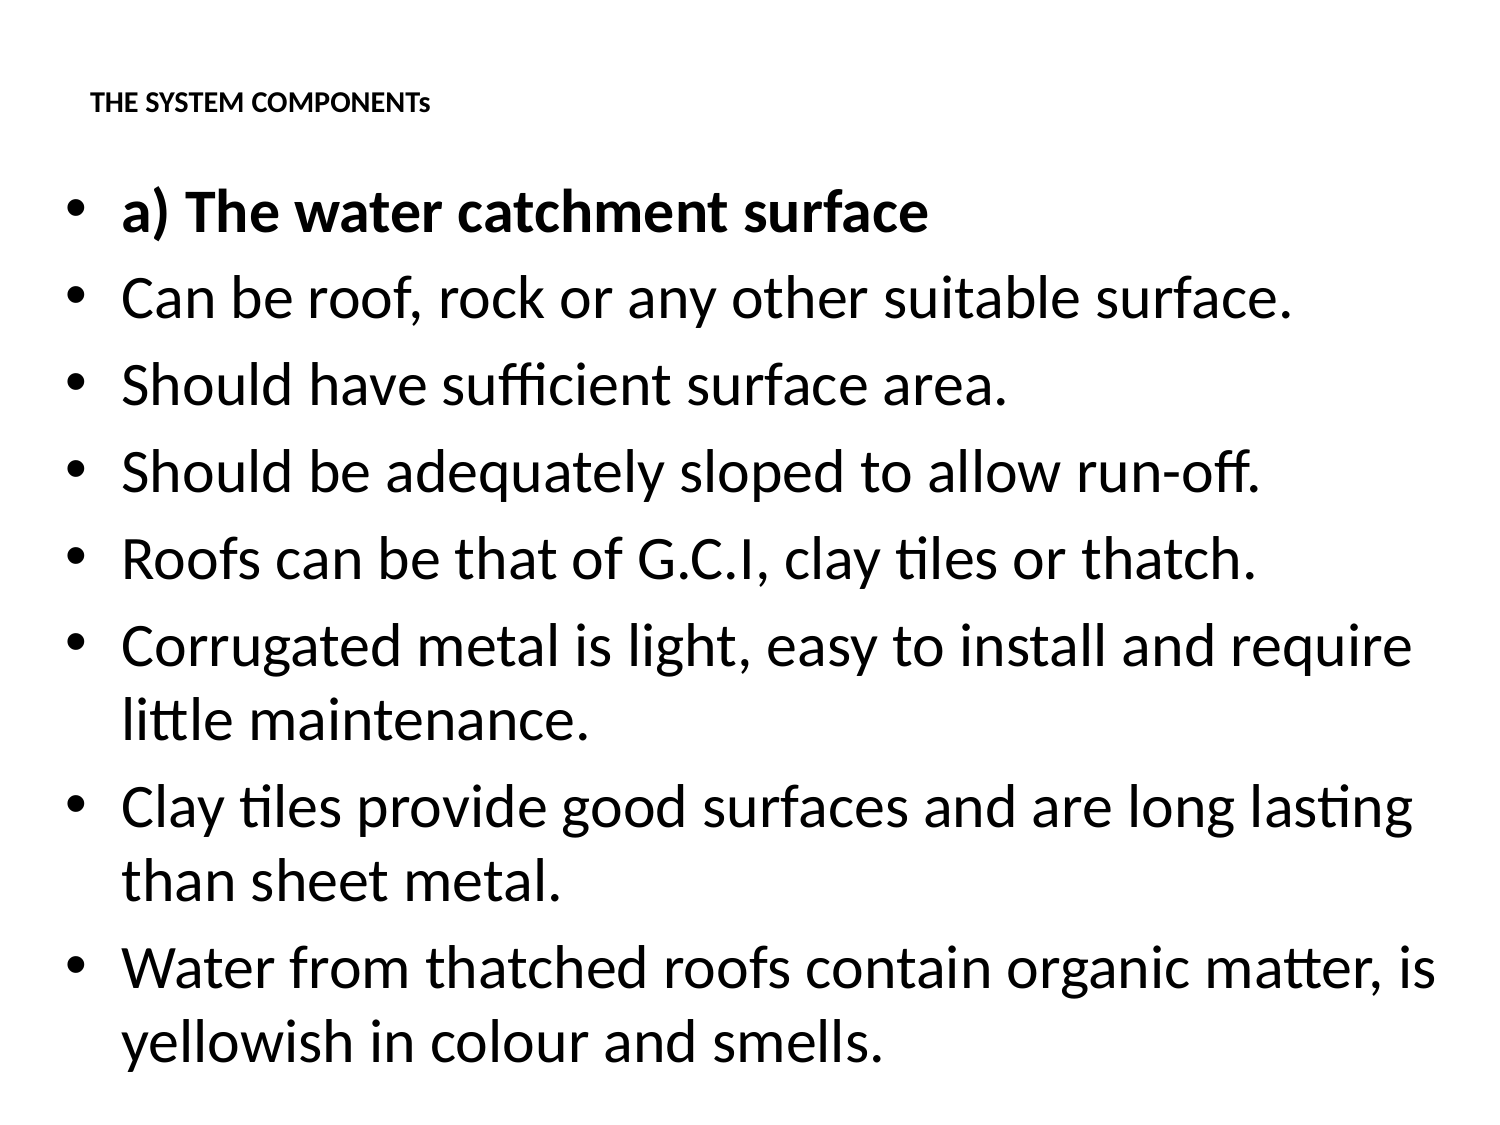

# THE SYSTEM COMPONENTs
a) The water catchment surface
Can be roof, rock or any other suitable surface.
Should have sufficient surface area.
Should be adequately sloped to allow run-off.
Roofs can be that of G.C.I, clay tiles or thatch.
Corrugated metal is light, easy to install and require little maintenance.
Clay tiles provide good surfaces and are long lasting than sheet metal.
Water from thatched roofs contain organic matter, is yellowish in colour and smells.